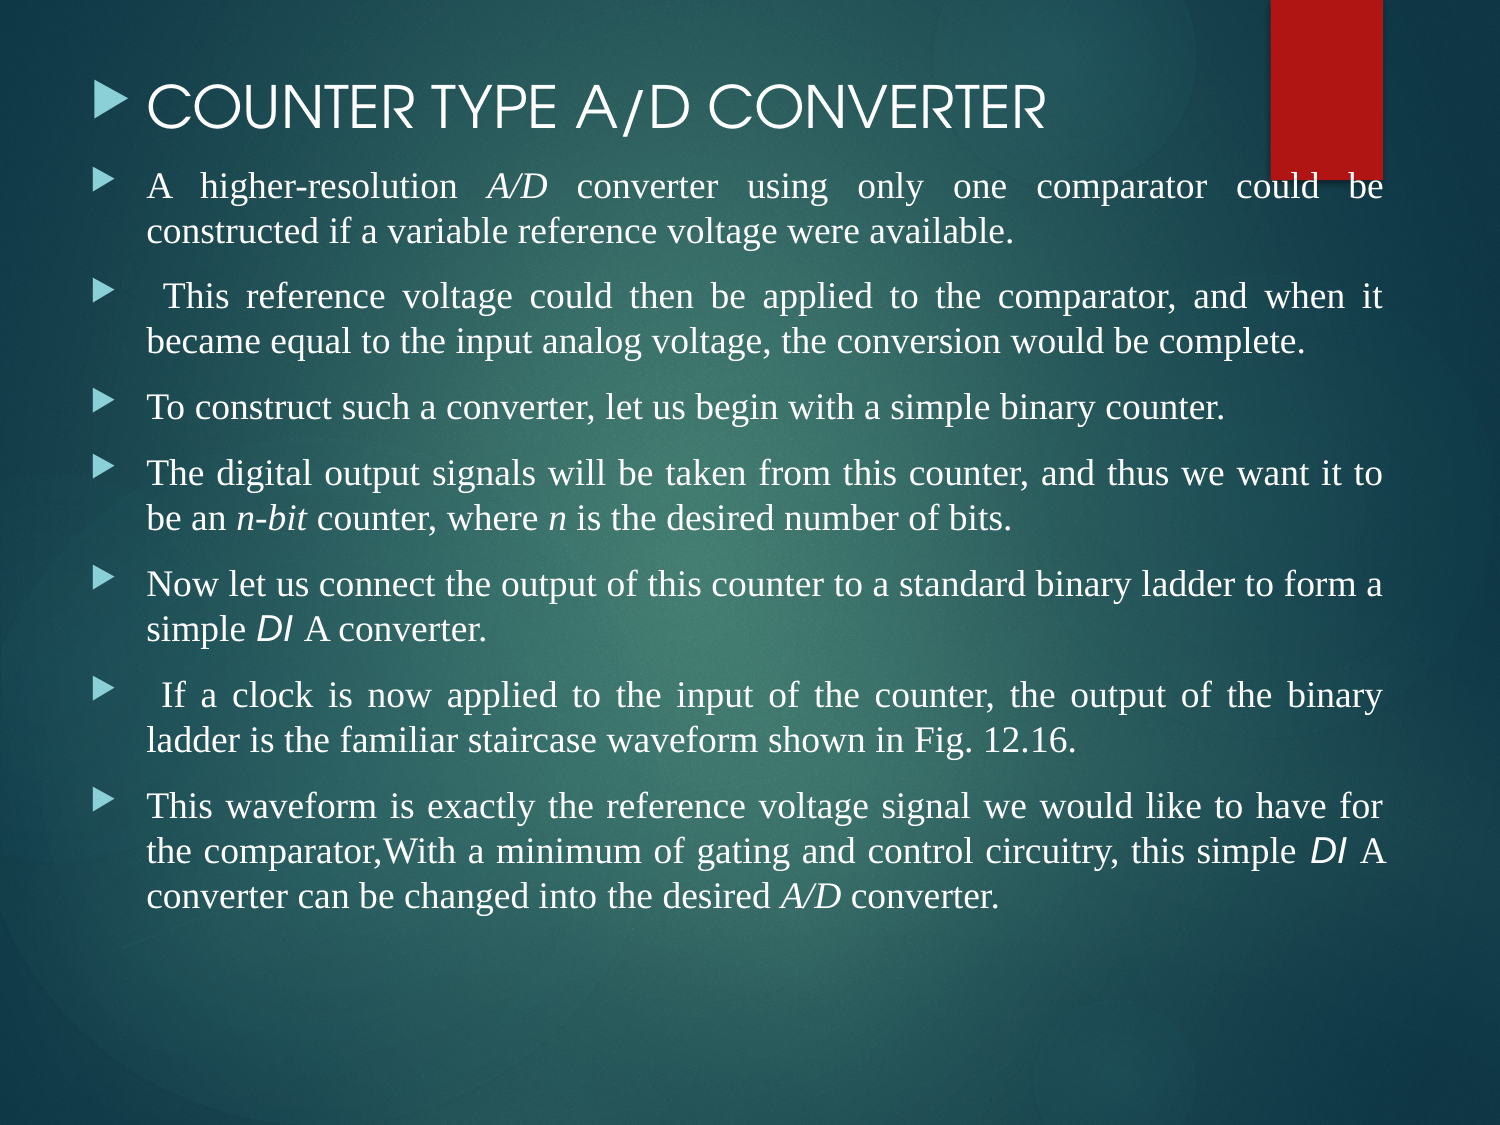

COUNTER TYPE A/D CONVERTER
A higher-resolution A/D converter using only one comparator could be constructed if a variable reference voltage were available.
 This reference voltage could then be applied to the comparator, and when it became equal to the input analog voltage, the conversion would be complete.
To construct such a converter, let us begin with a simple binary counter.
The digital output signals will be taken from this counter, and thus we want it to be an n-bit counter, where n is the desired number of bits.
Now let us connect the output of this counter to a standard binary ladder to form a simple DI A converter.
 If a clock is now applied to the input of the counter, the output of the binary ladder is the familiar staircase waveform shown in Fig. 12.16.
This waveform is exactly the reference voltage signal we would like to have for the comparator,With a minimum of gating and control circuitry, this simple DI A converter can be changed into the desired A/D converter.